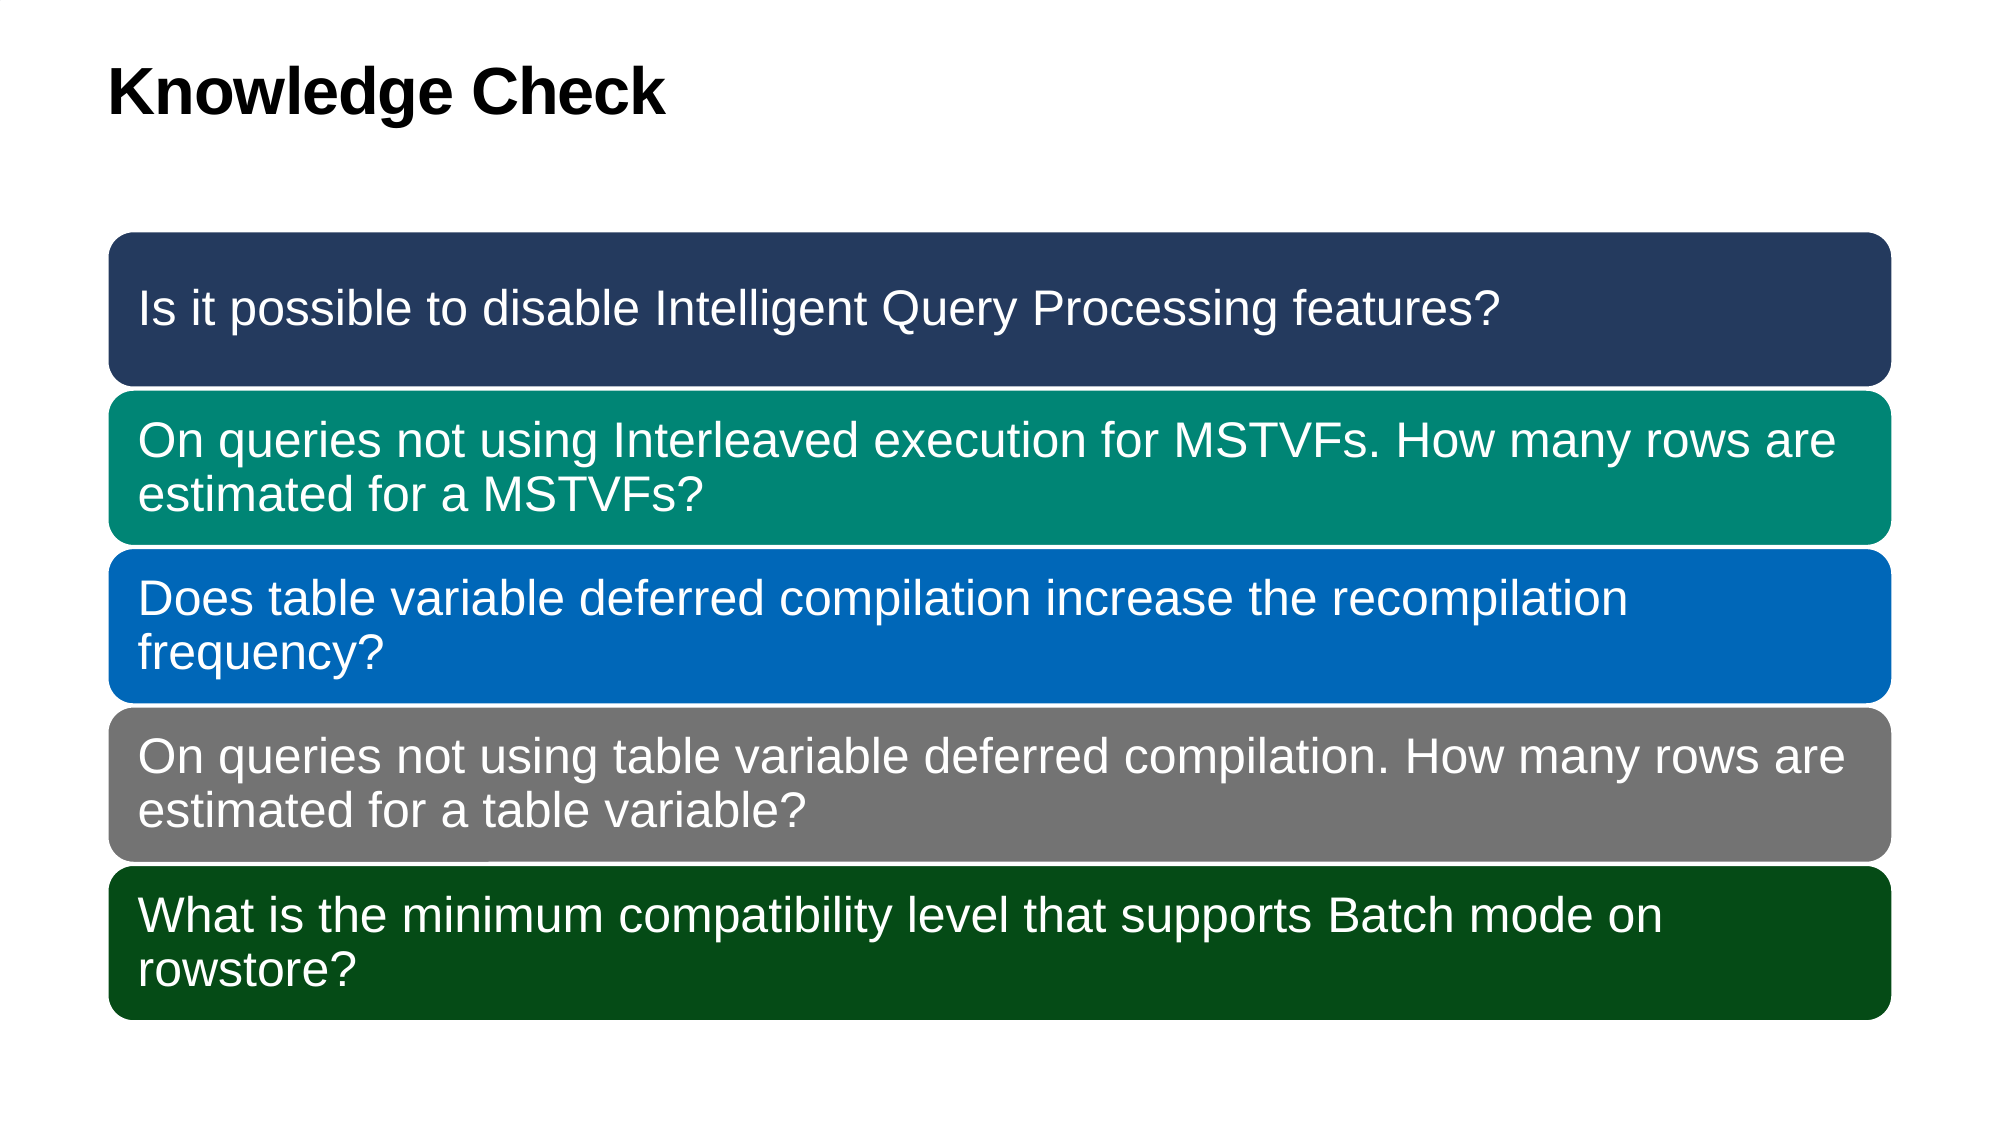

# Knowledge Check
Is it possible to disable Intelligent Query Processing features?
On queries not using Interleaved execution for MSTVFs. How many rows are estimated for a MSTVFs?
Does table variable deferred compilation increase the recompilation frequency?
On queries not using table variable deferred compilation. How many rows are estimated for a table variable?
What is the minimum compatibility level that supports Batch mode on rowstore?